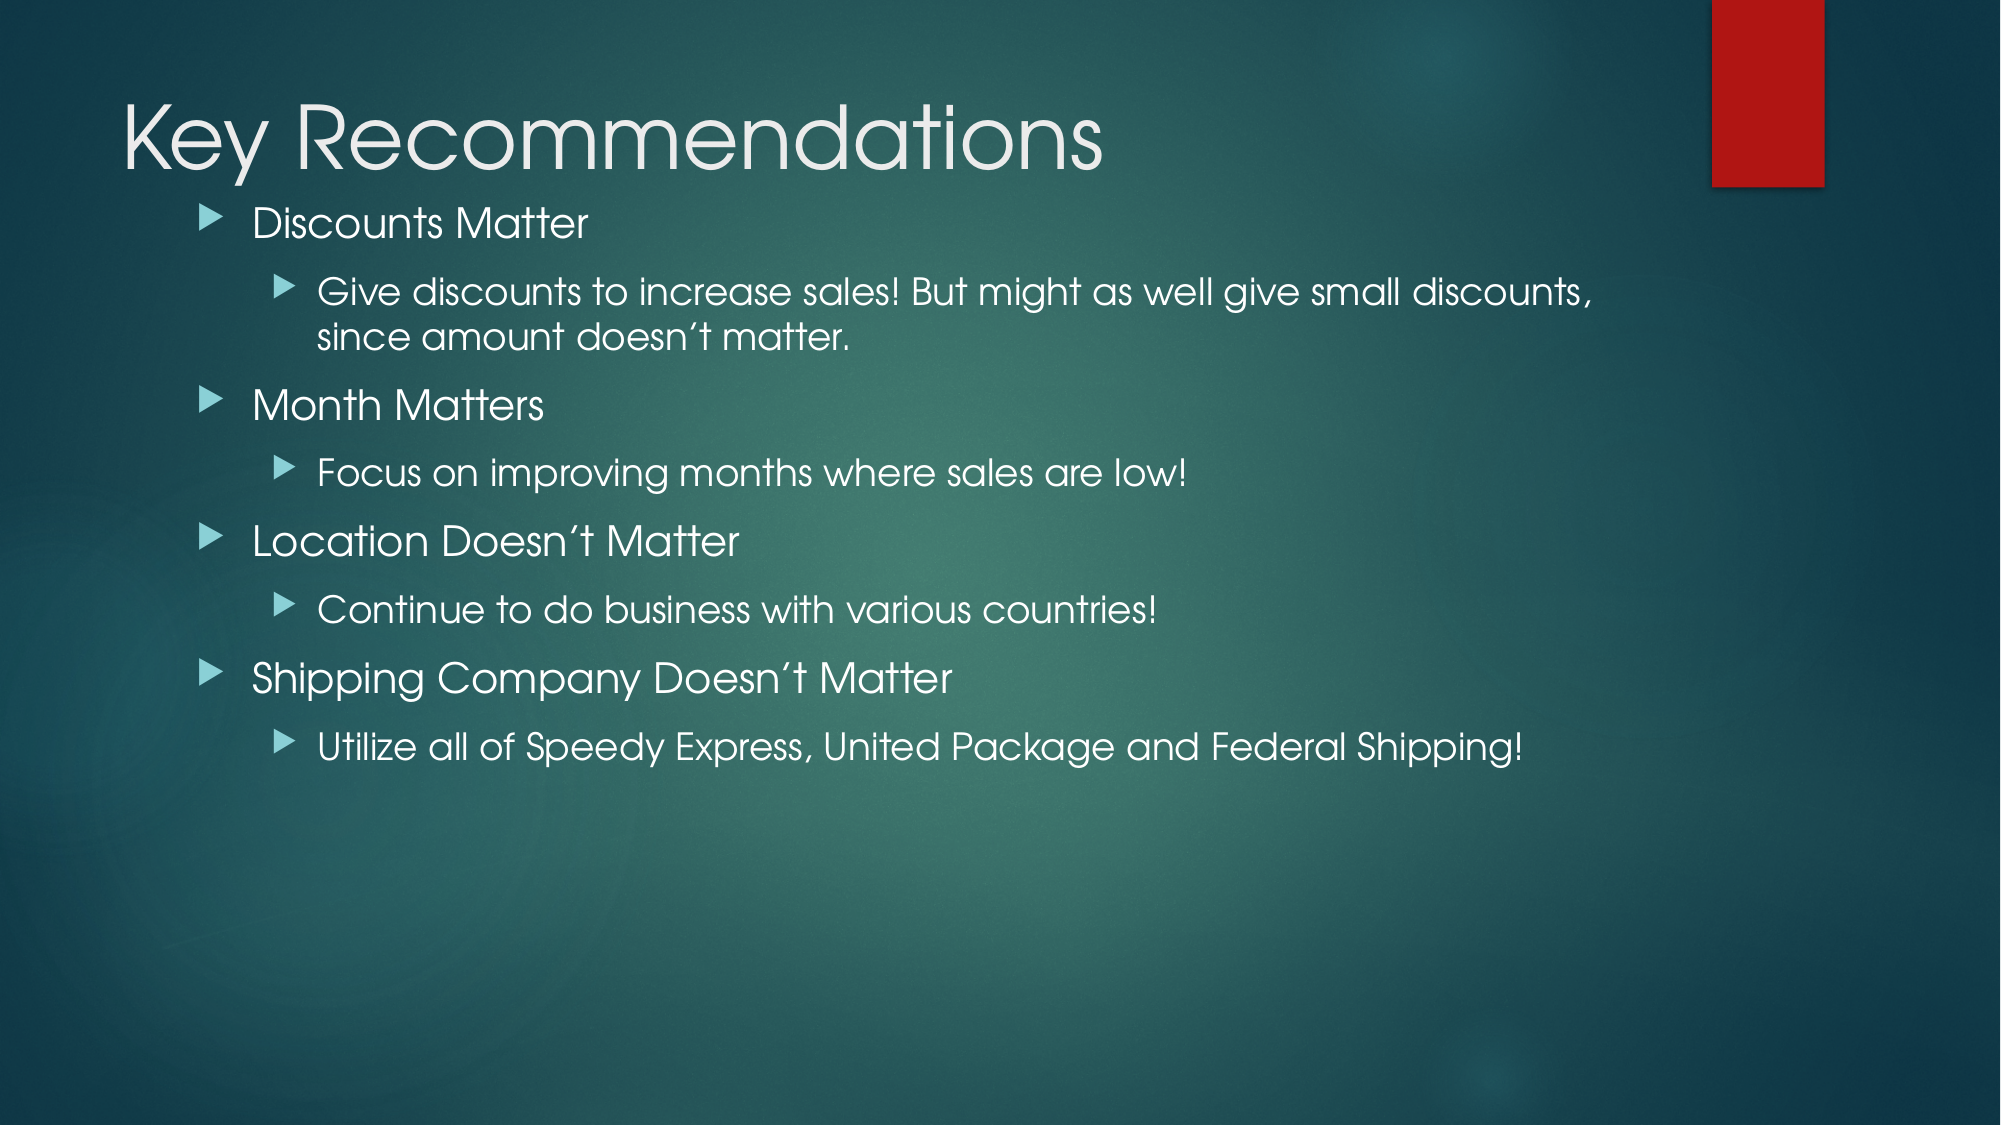

# Key Recommendations
Discounts Matter
Give discounts to increase sales! But might as well give small discounts, since amount doesn’t matter.
Month Matters
Focus on improving months where sales are low!
Location Doesn’t Matter
Continue to do business with various countries!
Shipping Company Doesn’t Matter
Utilize all of Speedy Express, United Package and Federal Shipping!